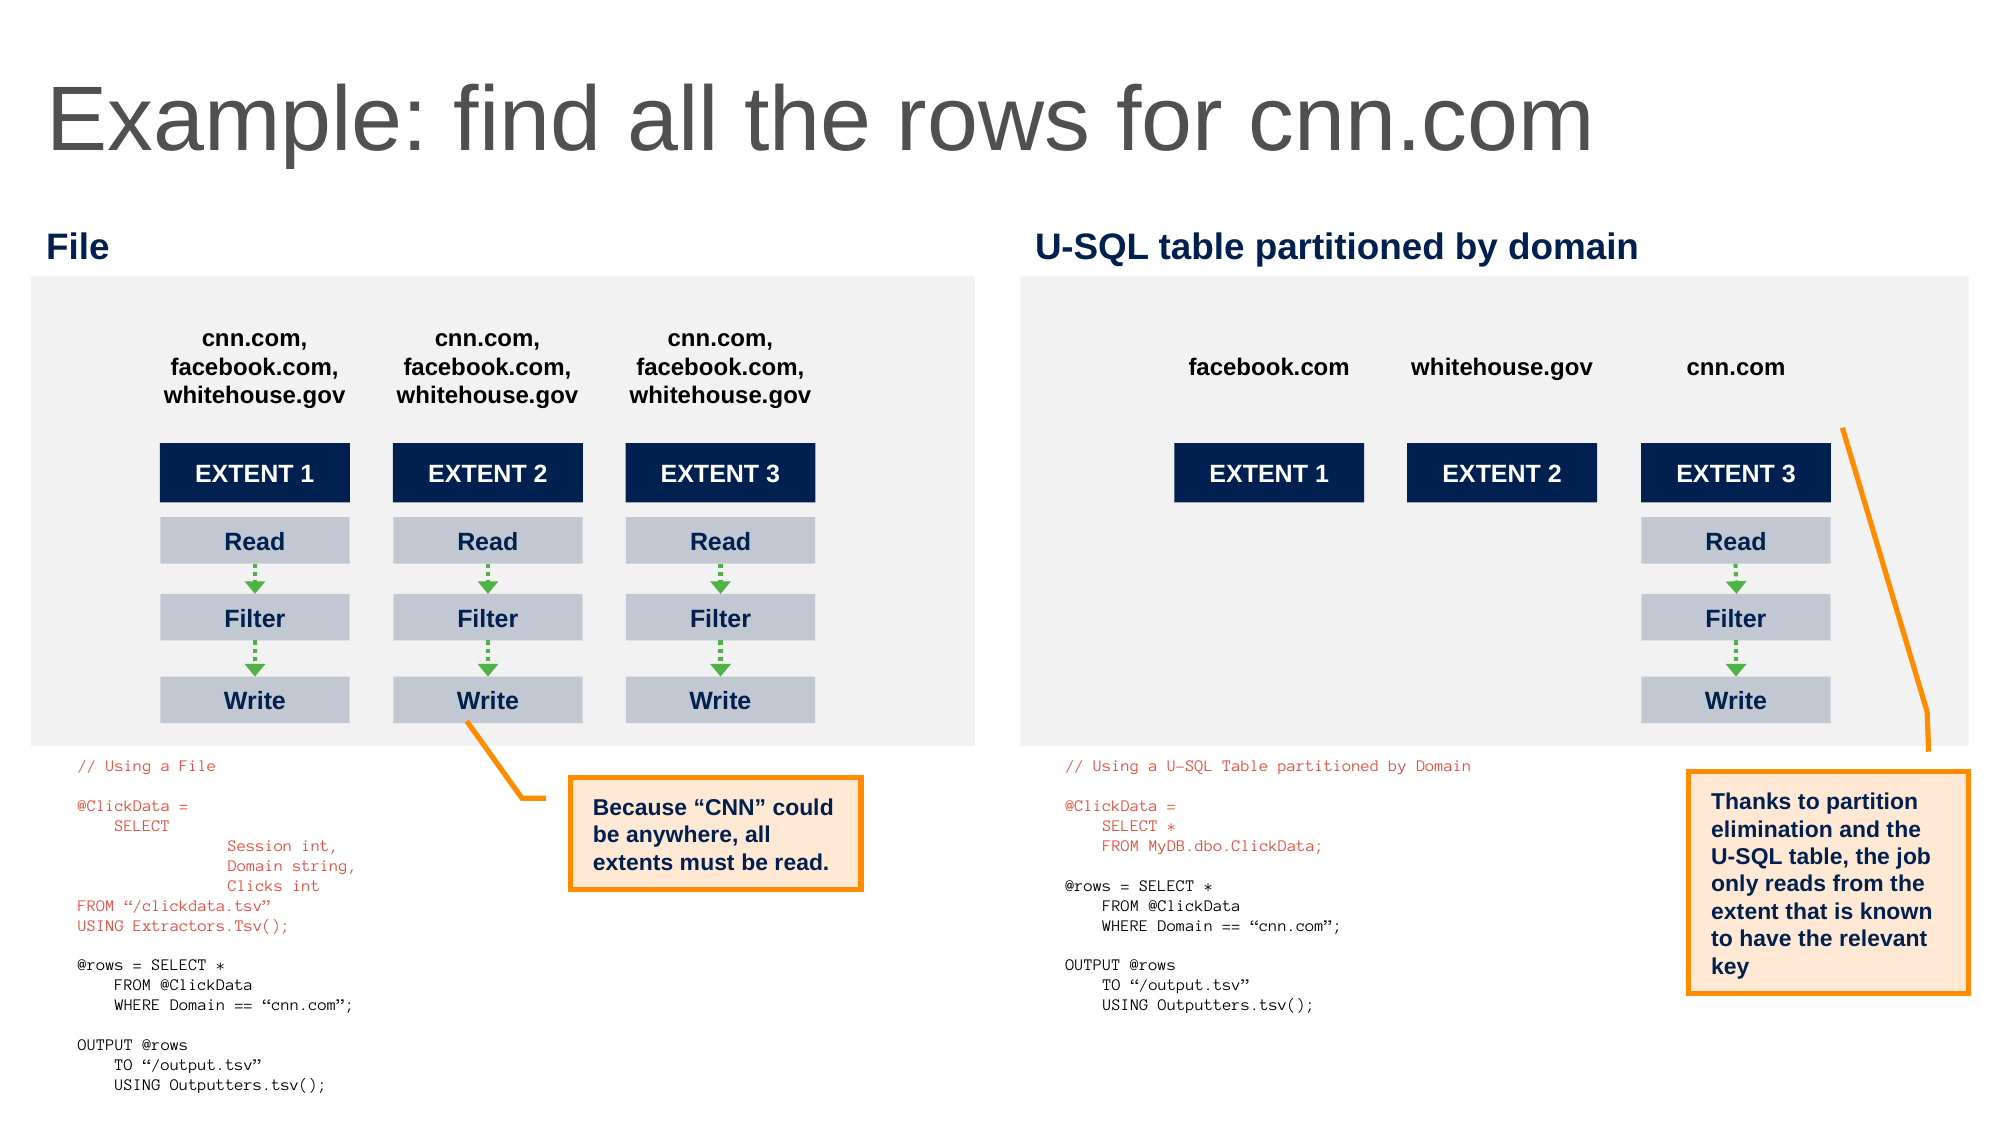

# Example: find all the rows for cnn.com
File
U-SQL table partitioned by domain

cnn.com,
facebook.com,
whitehouse.gov
cnn.com,
facebook.com,
whitehouse.gov
cnn.com,
facebook.com,
whitehouse.gov
facebook.com
whitehouse.gov
cnn.com
EXTENT 1
EXTENT 2
EXTENT 3
EXTENT 1
EXTENT 2
EXTENT 3
Read
Read
Read
Read
Filter
Filter
Filter
Filter
Write
Write
Write
Write
// Using a File

@ClickData =
    SELECT
	Session int,
	Domain string,
	Clicks int
FROM “/clickdata.tsv”
USING Extractors.Tsv();

@rows = SELECT *
    FROM @ClickData
    WHERE Domain == “cnn.com”;

OUTPUT @rows
    TO “/output.tsv”
    USING Outputters.tsv();
// Using a U-SQL Table partitioned by Domain

@ClickData =
    SELECT *
    FROM MyDB.dbo.ClickData;

@rows = SELECT *
    FROM @ClickData
    WHERE Domain == “cnn.com”;

OUTPUT @rows
    TO “/output.tsv”
    USING Outputters.tsv();
Because “CNN” could be anywhere, all extents must be read.
Thanks to partition elimination and the
U-SQL table, the job only reads from the extent that is known to have the relevant key